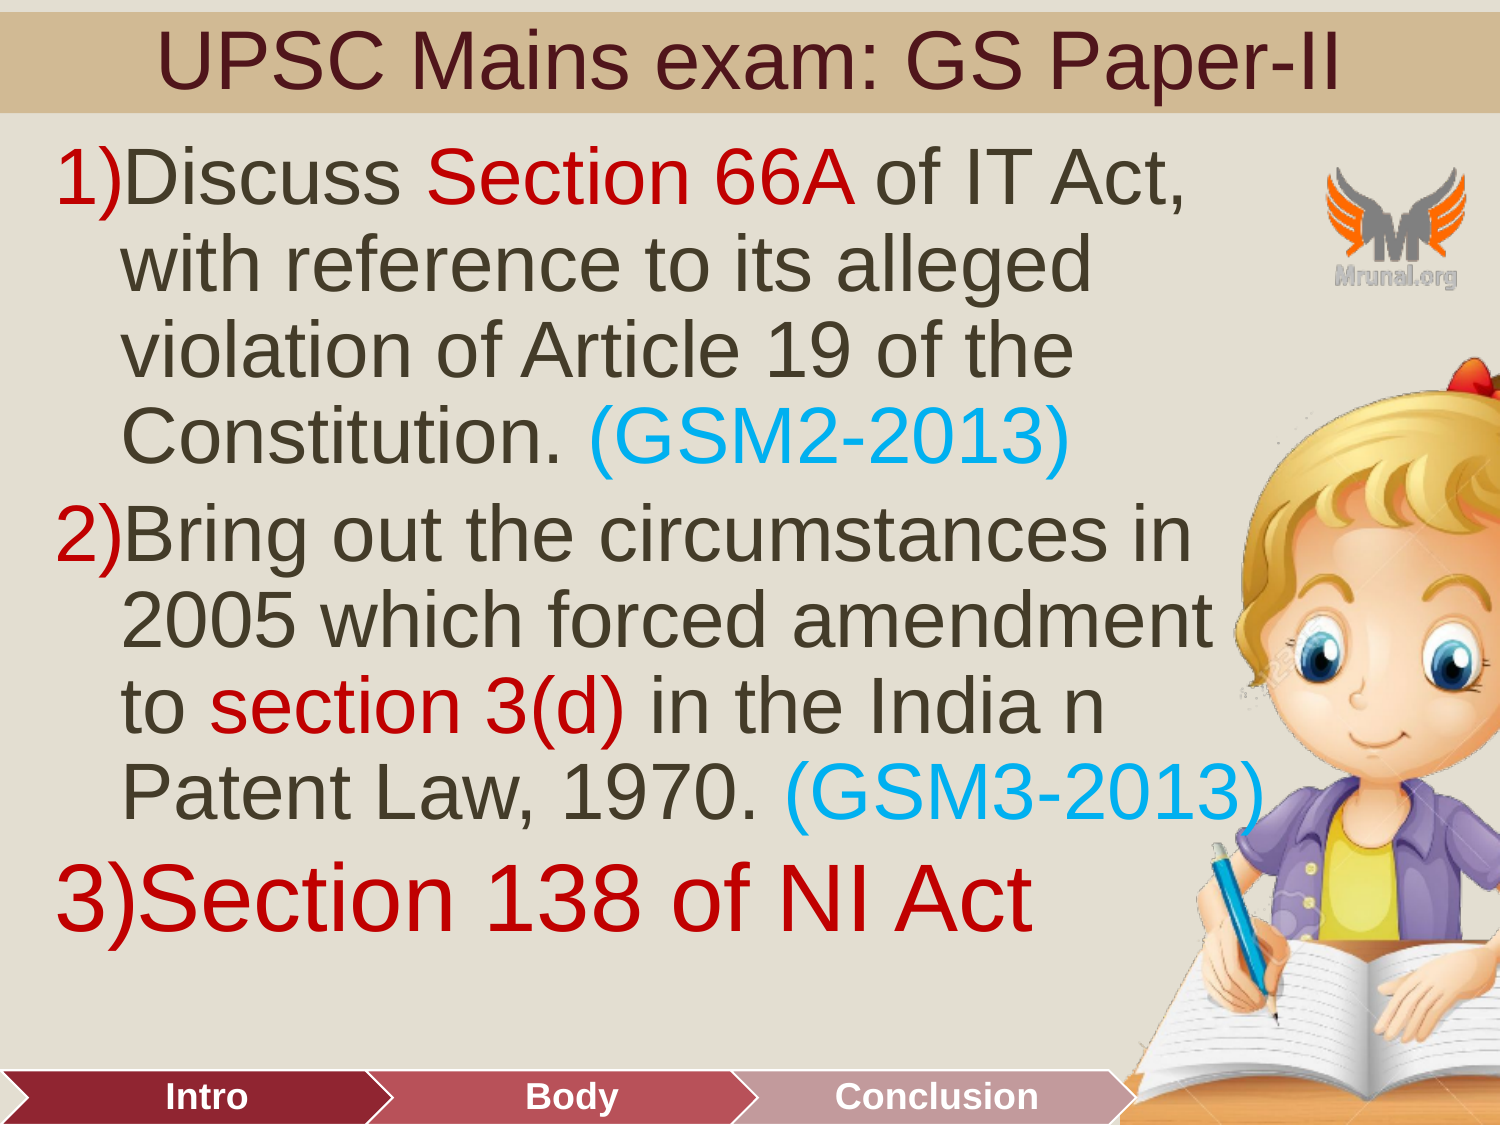

# UPSC Mains exam: GS Paper-II
Discuss Section 66A of IT Act, with reference to its alleged violation of Article 19 of the Constitution. (GSM2-2013)
Bring out the circumstances in 2005 which forced amendment to section 3(d) in the India n Patent Law, 1970. (GSM3-2013)
Section 138 of NI Act